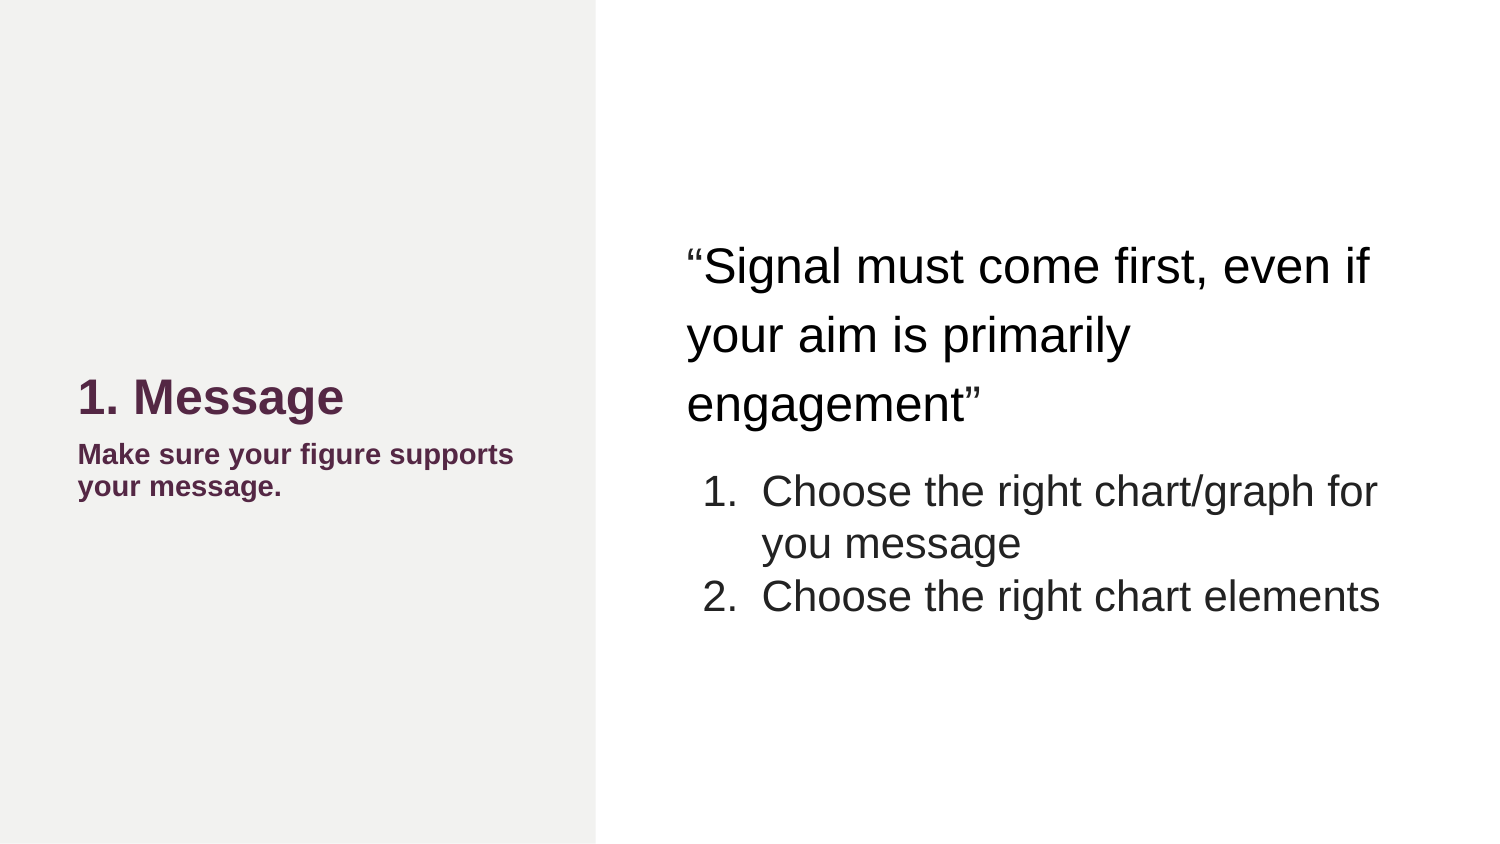

“Signal must come first, even if your aim is primarily engagement”
Choose the right chart/graph for you message
Choose the right chart elements
# 1. Message
Make sure your figure supports your message.